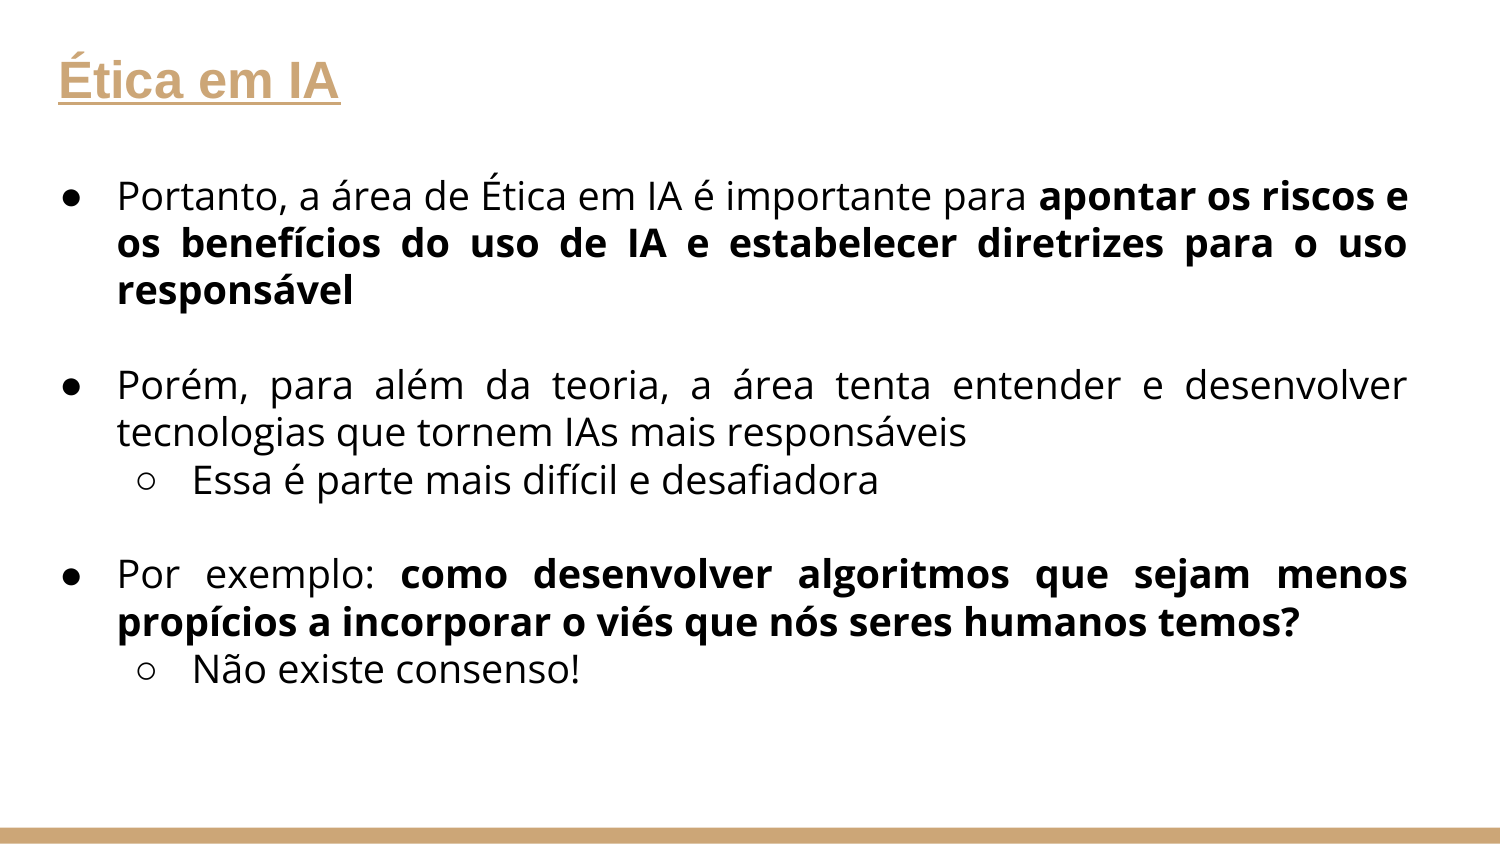

# Ética em IA
Portanto, a área de Ética em IA é importante para apontar os riscos e os benefícios do uso de IA e estabelecer diretrizes para o uso responsável

Porém, para além da teoria, a área tenta entender e desenvolver tecnologias que tornem IAs mais responsáveis
Essa é parte mais difícil e desafiadora

Por exemplo: como desenvolver algoritmos que sejam menos propícios a incorporar o viés que nós seres humanos temos?
Não existe consenso!